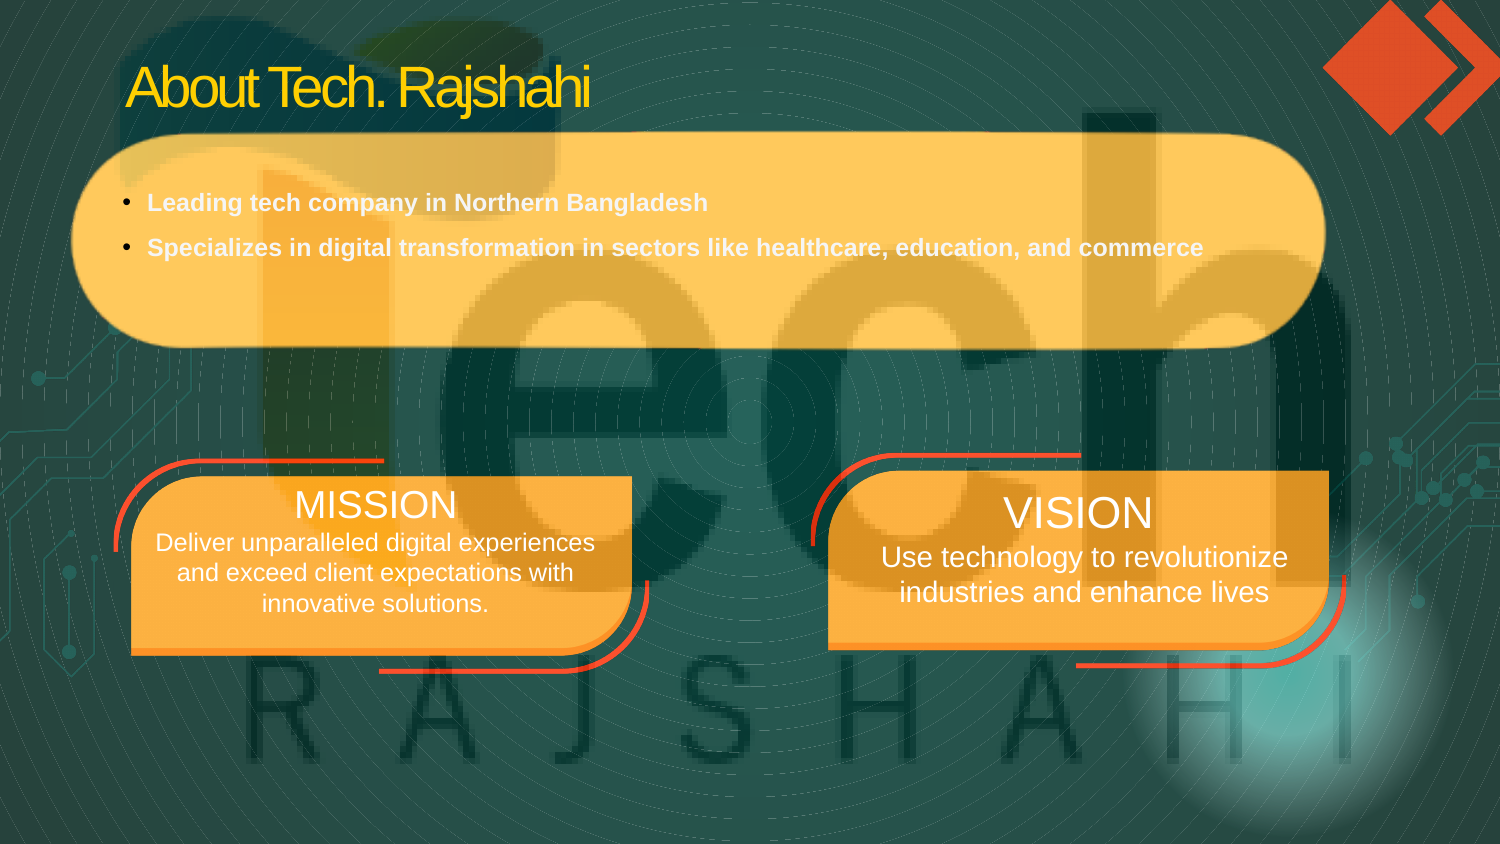

About Tech. Rajshahi

Leading tech company in Northern Bangladesh
Specializes in digital transformation in sectors like healthcare, education, and commerce

 MISSION
Deliver unparalleled digital experiences and exceed client expectations with innovative solutions.

VISION
Use technology to revolutionize industries and enhance lives